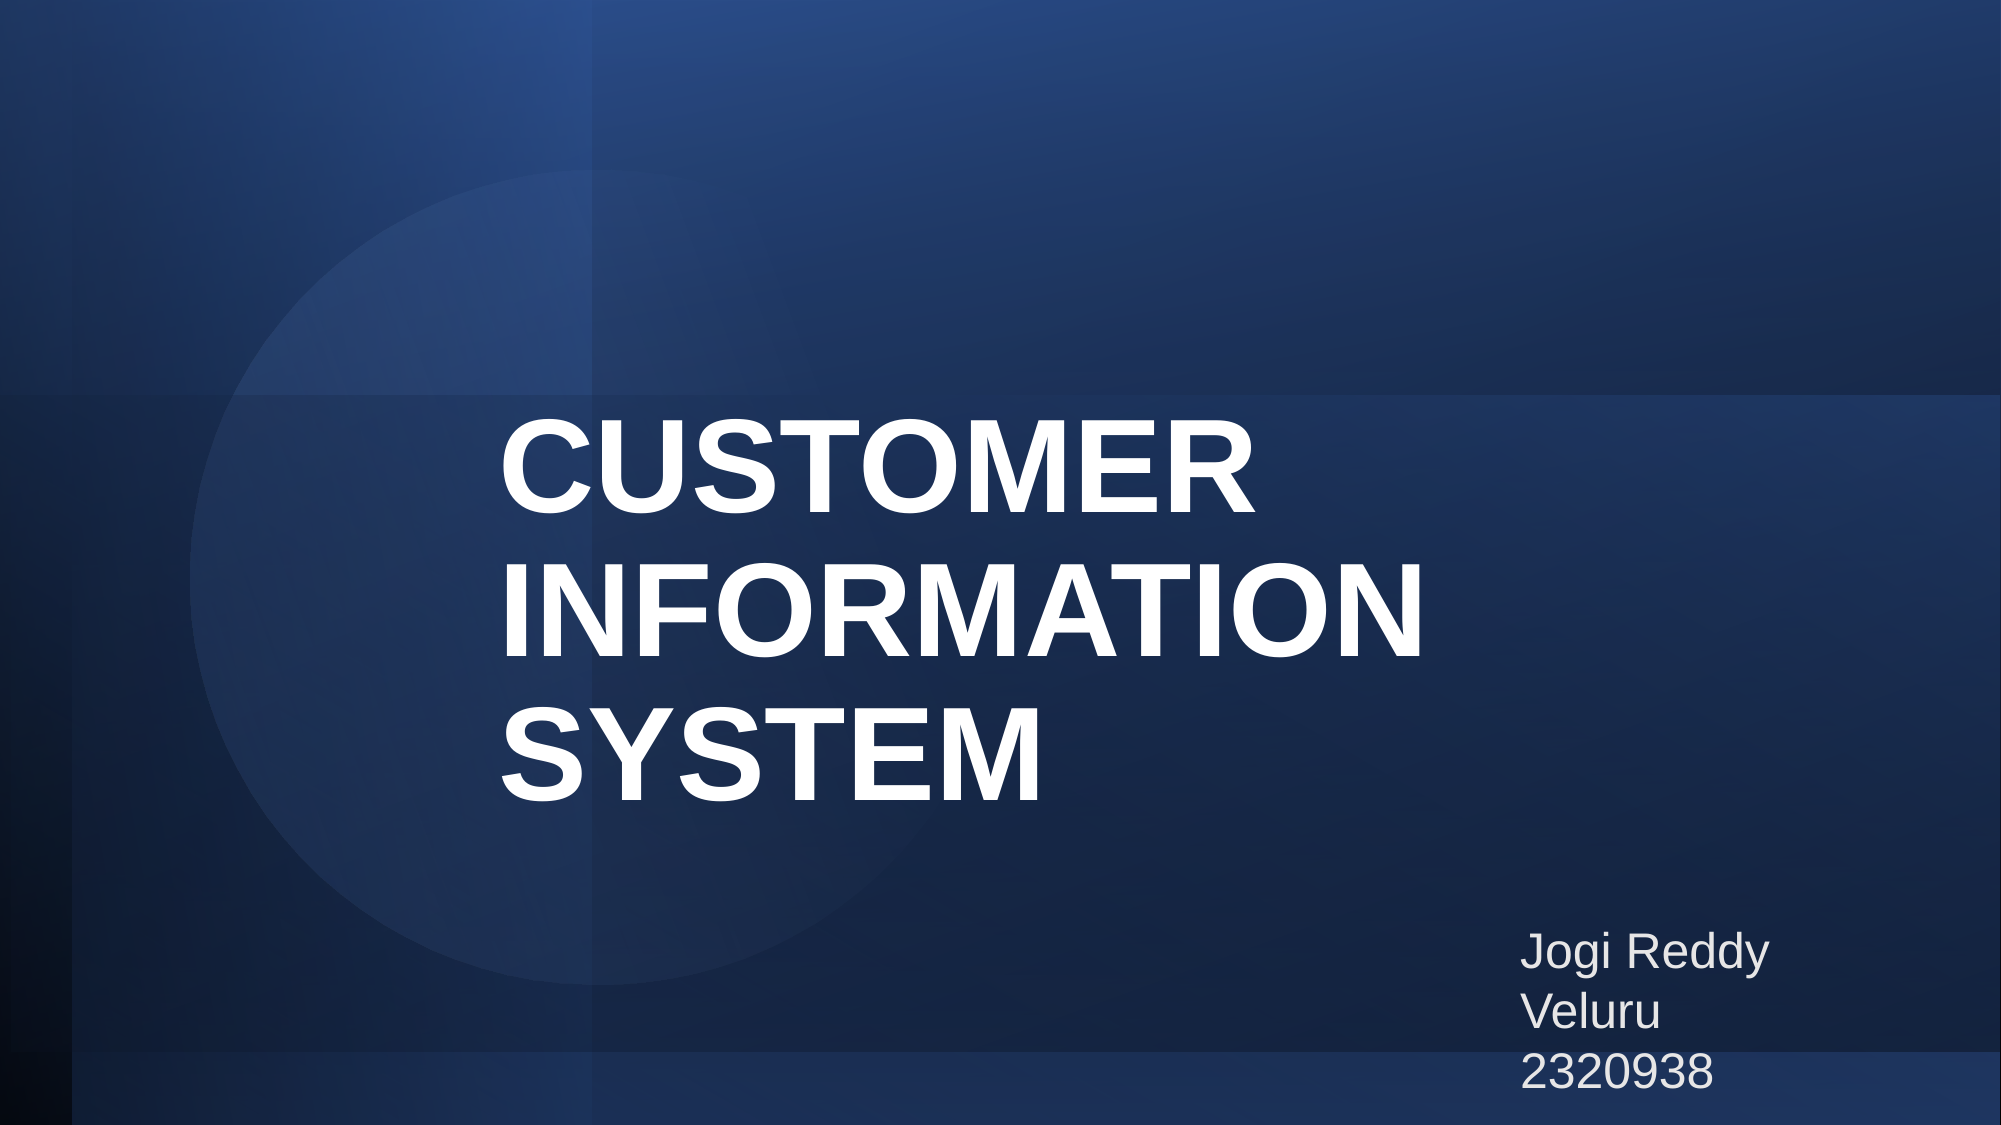

# CUSTOMER INFORMATION SYSTEM

Jogi Reddy Veluru
2320938